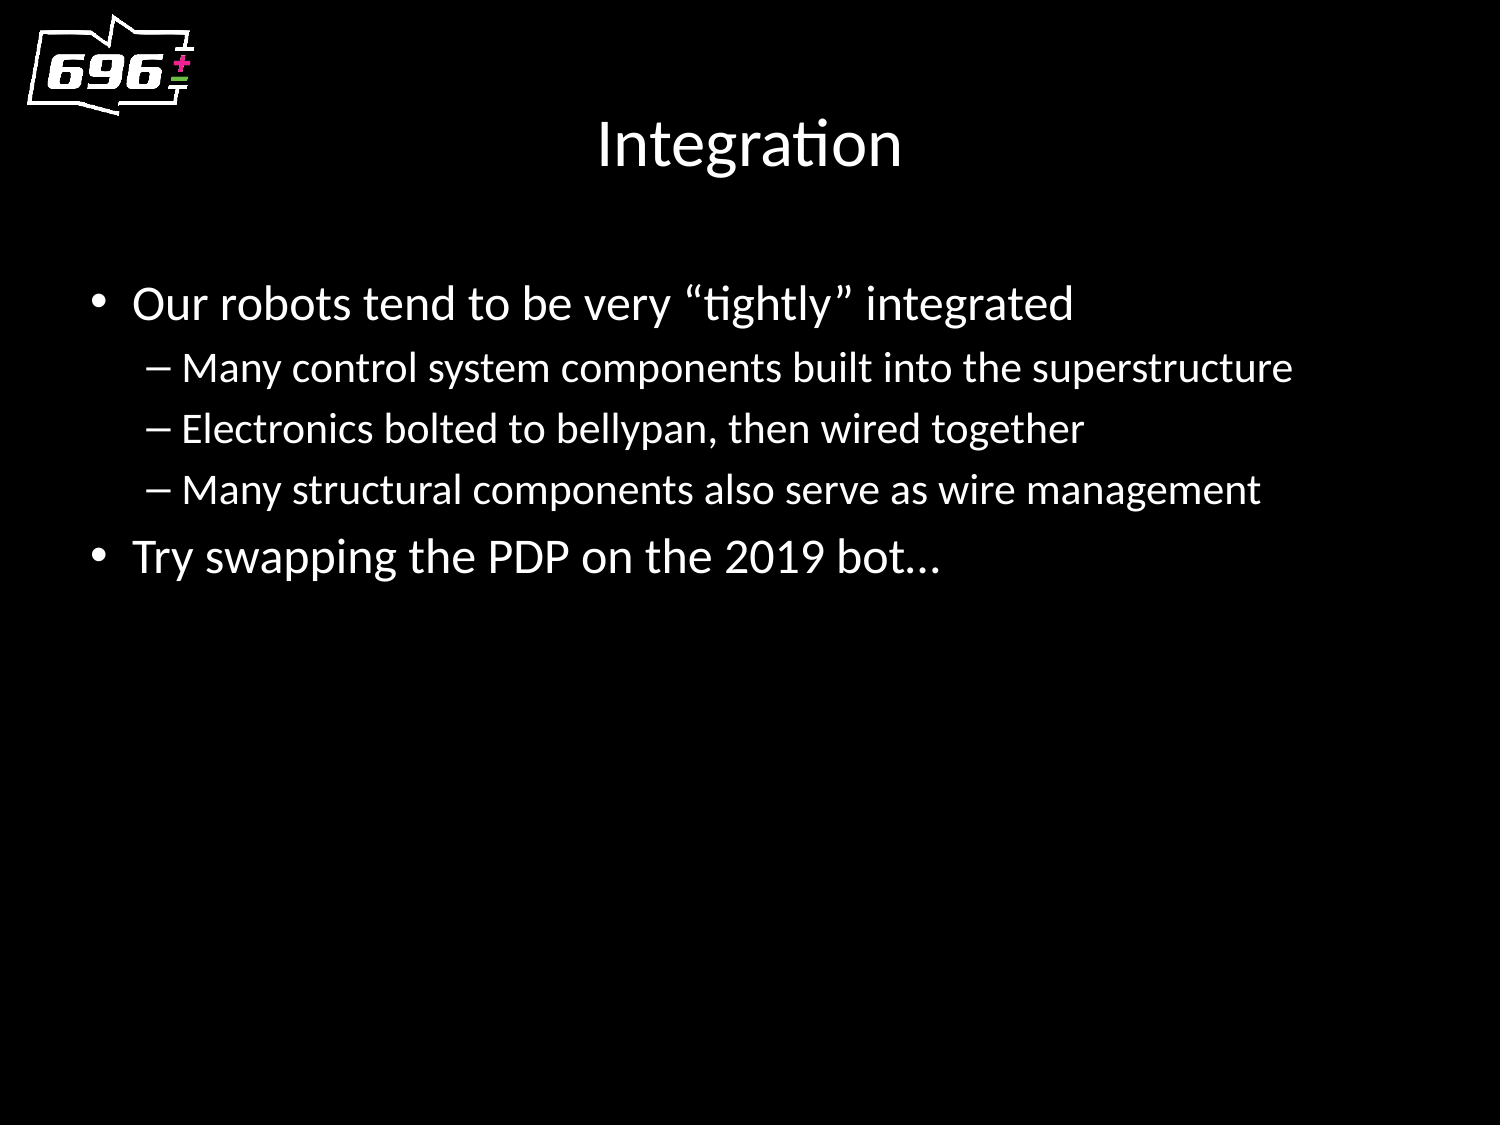

# Integration
Our robots tend to be very “tightly” integrated
Many control system components built into the superstructure
Electronics bolted to bellypan, then wired together
Many structural components also serve as wire management
Try swapping the PDP on the 2019 bot…